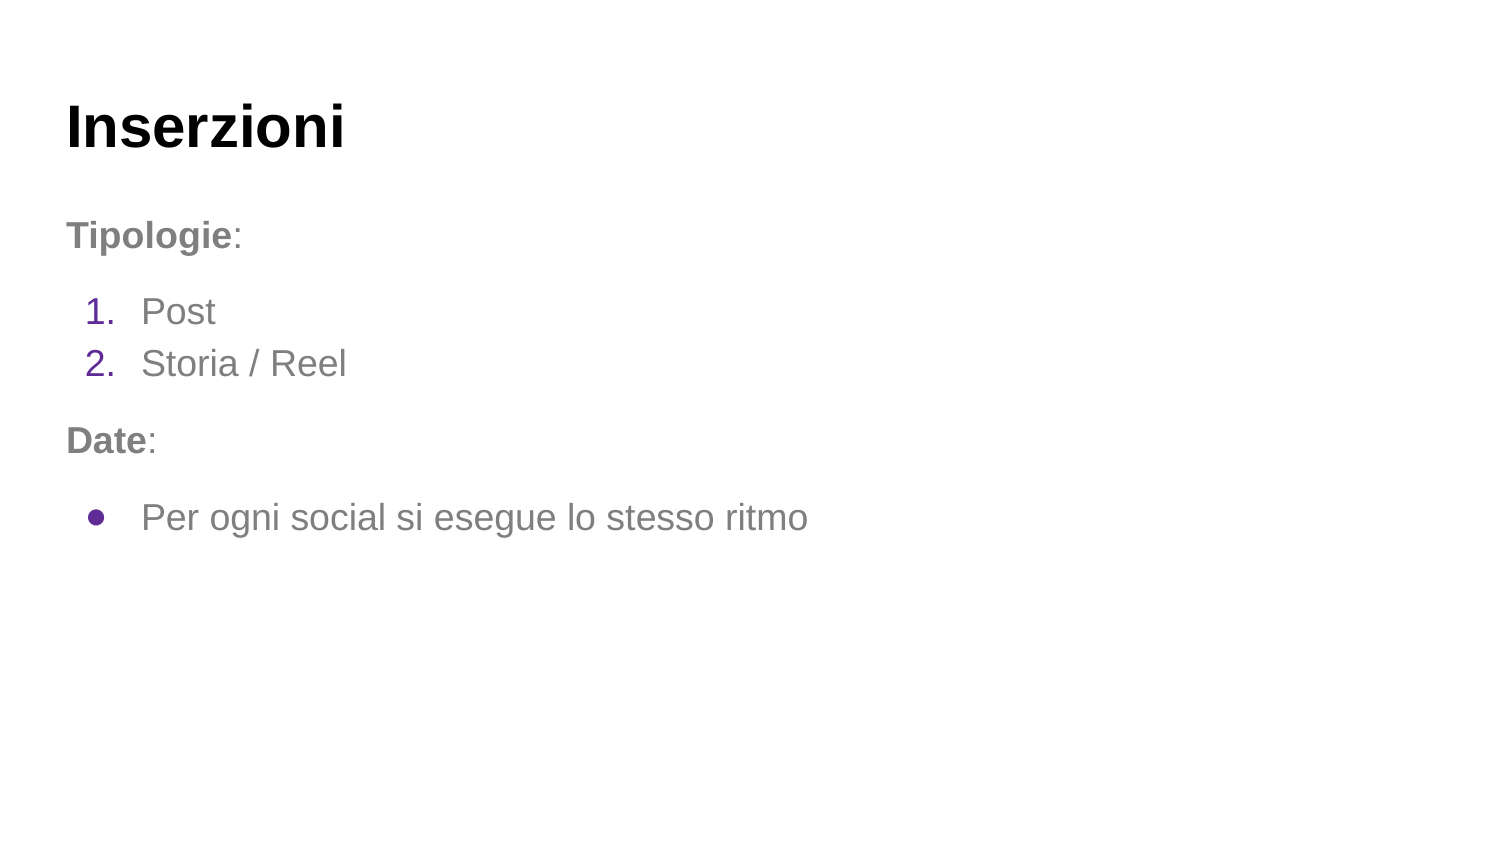

# Inserzioni
Tipologie:
Post
Storia / Reel
Date:
Per ogni social si esegue lo stesso ritmo